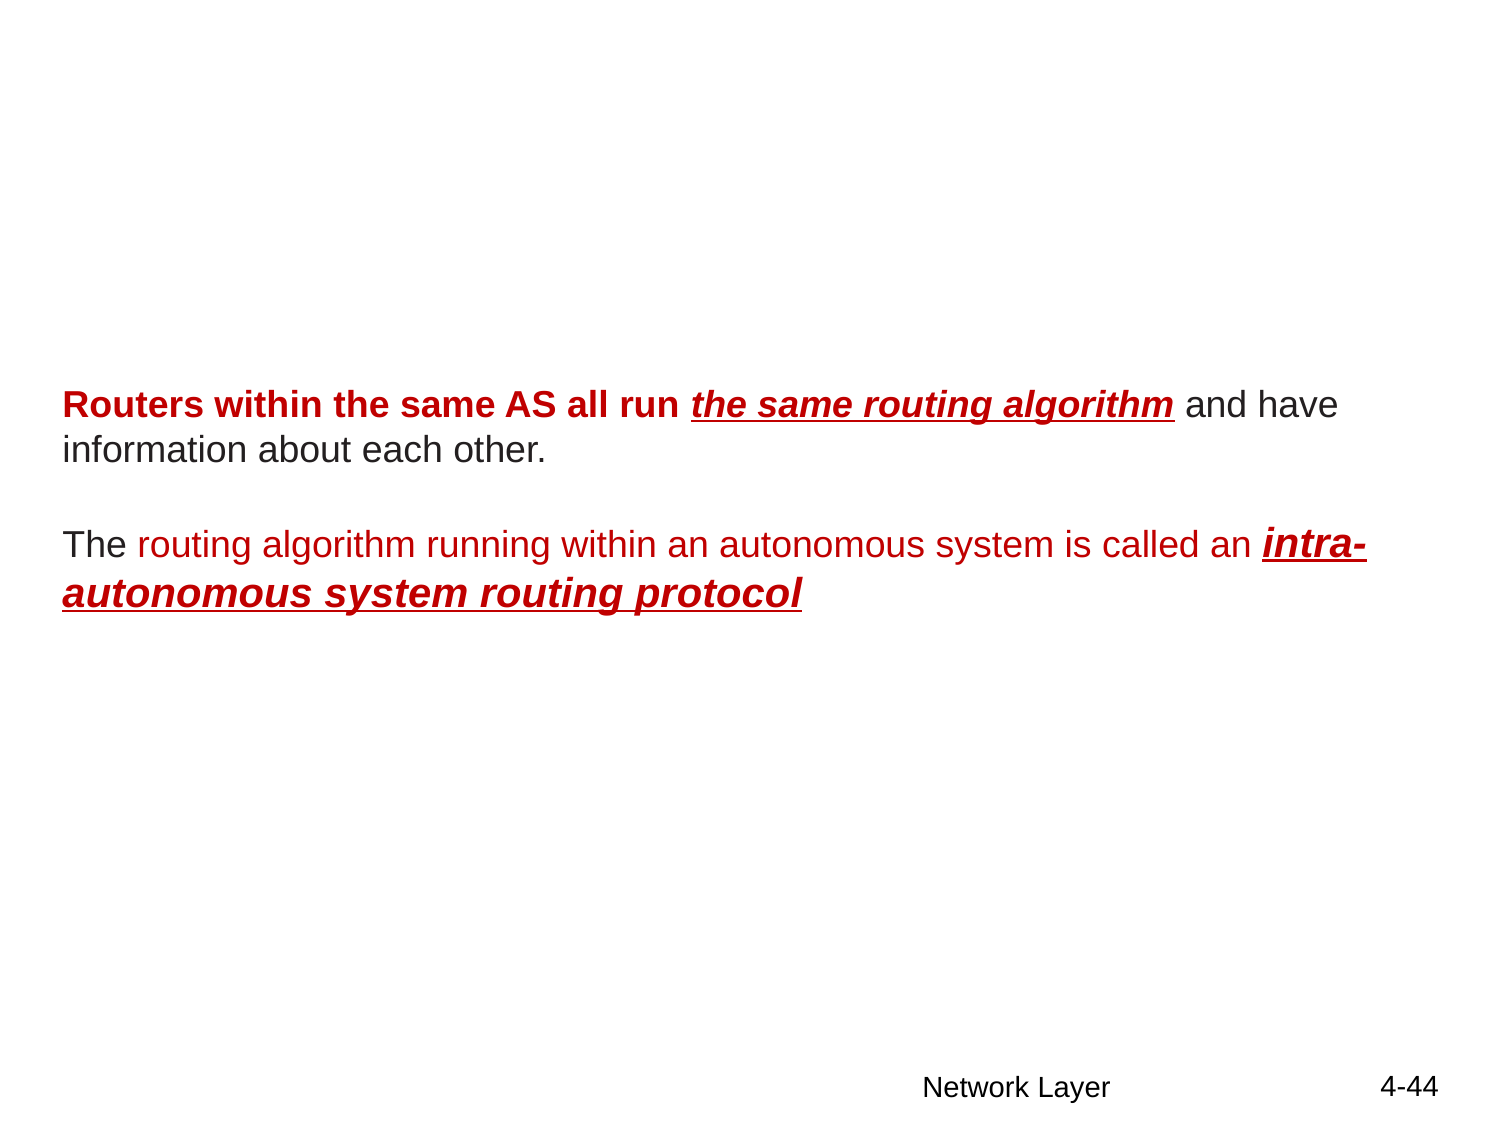

Routers within the same AS all run the same routing algorithm and have information about each other.

The routing algorithm running within an autonomous system is called an intra-autonomous system routing protocol
4-44
Network Layer